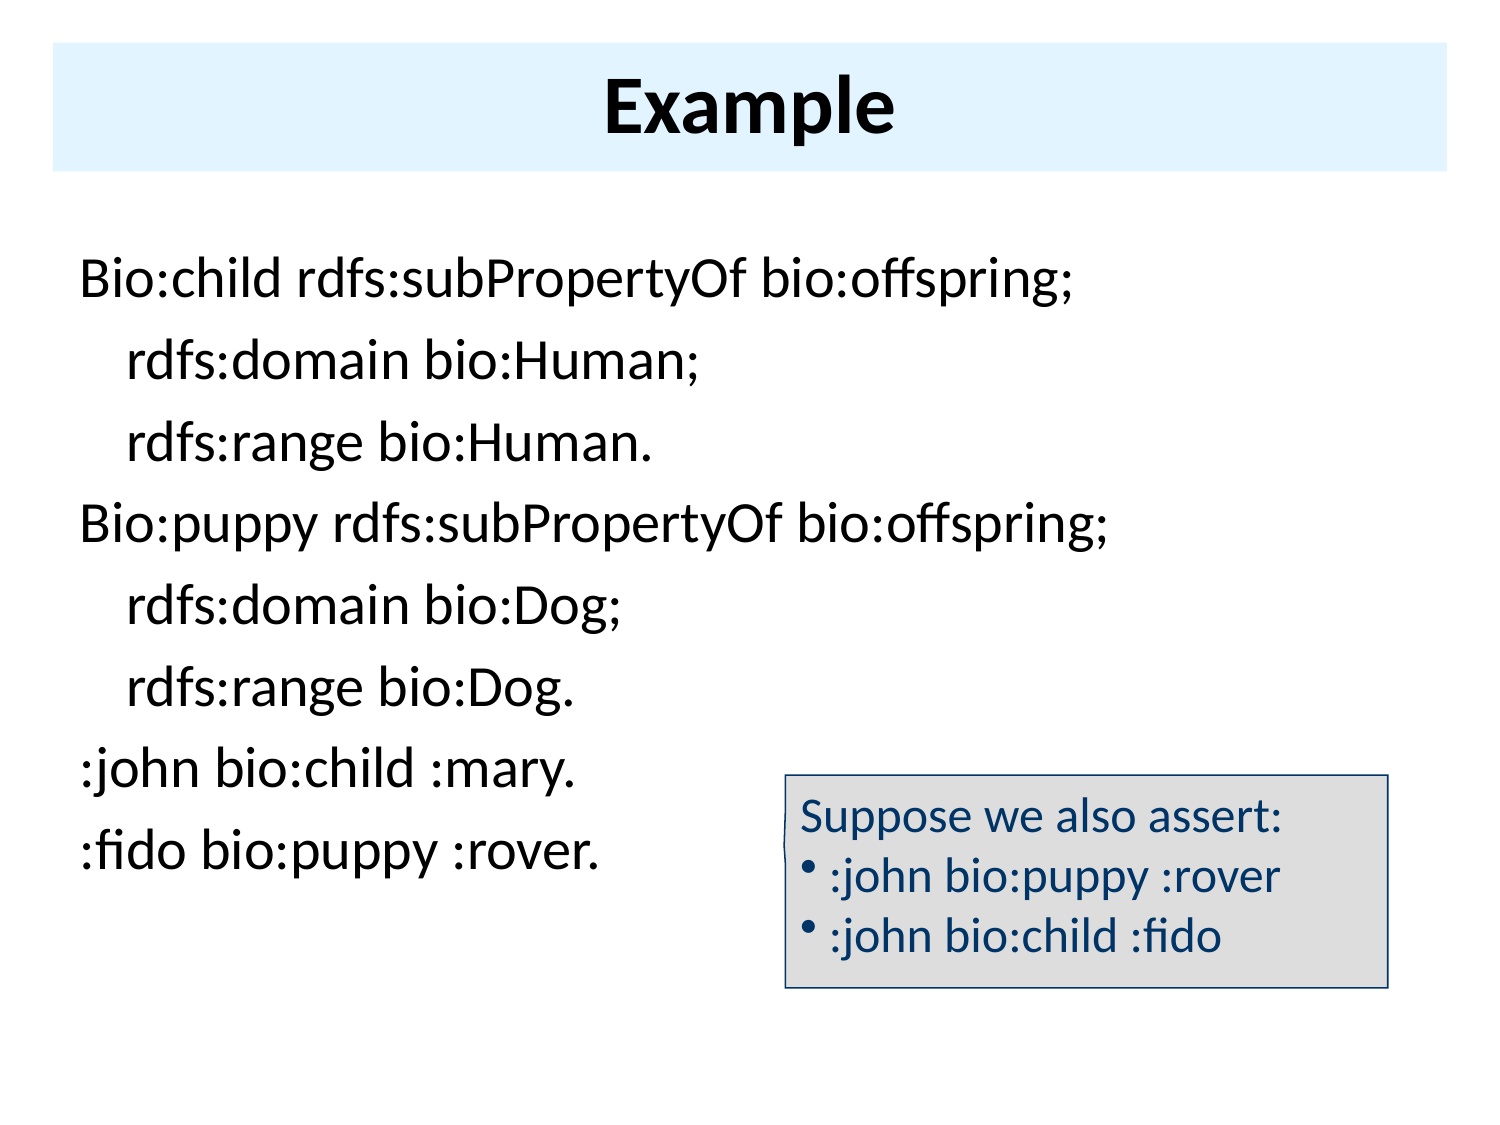

# Example
Bio:child rdfs:subPropertyOf bio:offspring;
	rdfs:domain bio:Human;
	rdfs:range bio:Human.
Bio:puppy rdfs:subPropertyOf bio:offspring;
	rdfs:domain bio:Dog;
	rdfs:range bio:Dog.
:john bio:child :mary.
:fido bio:puppy :rover.
Suppose we also assert:
:john bio:puppy :rover
:john bio:child :fido